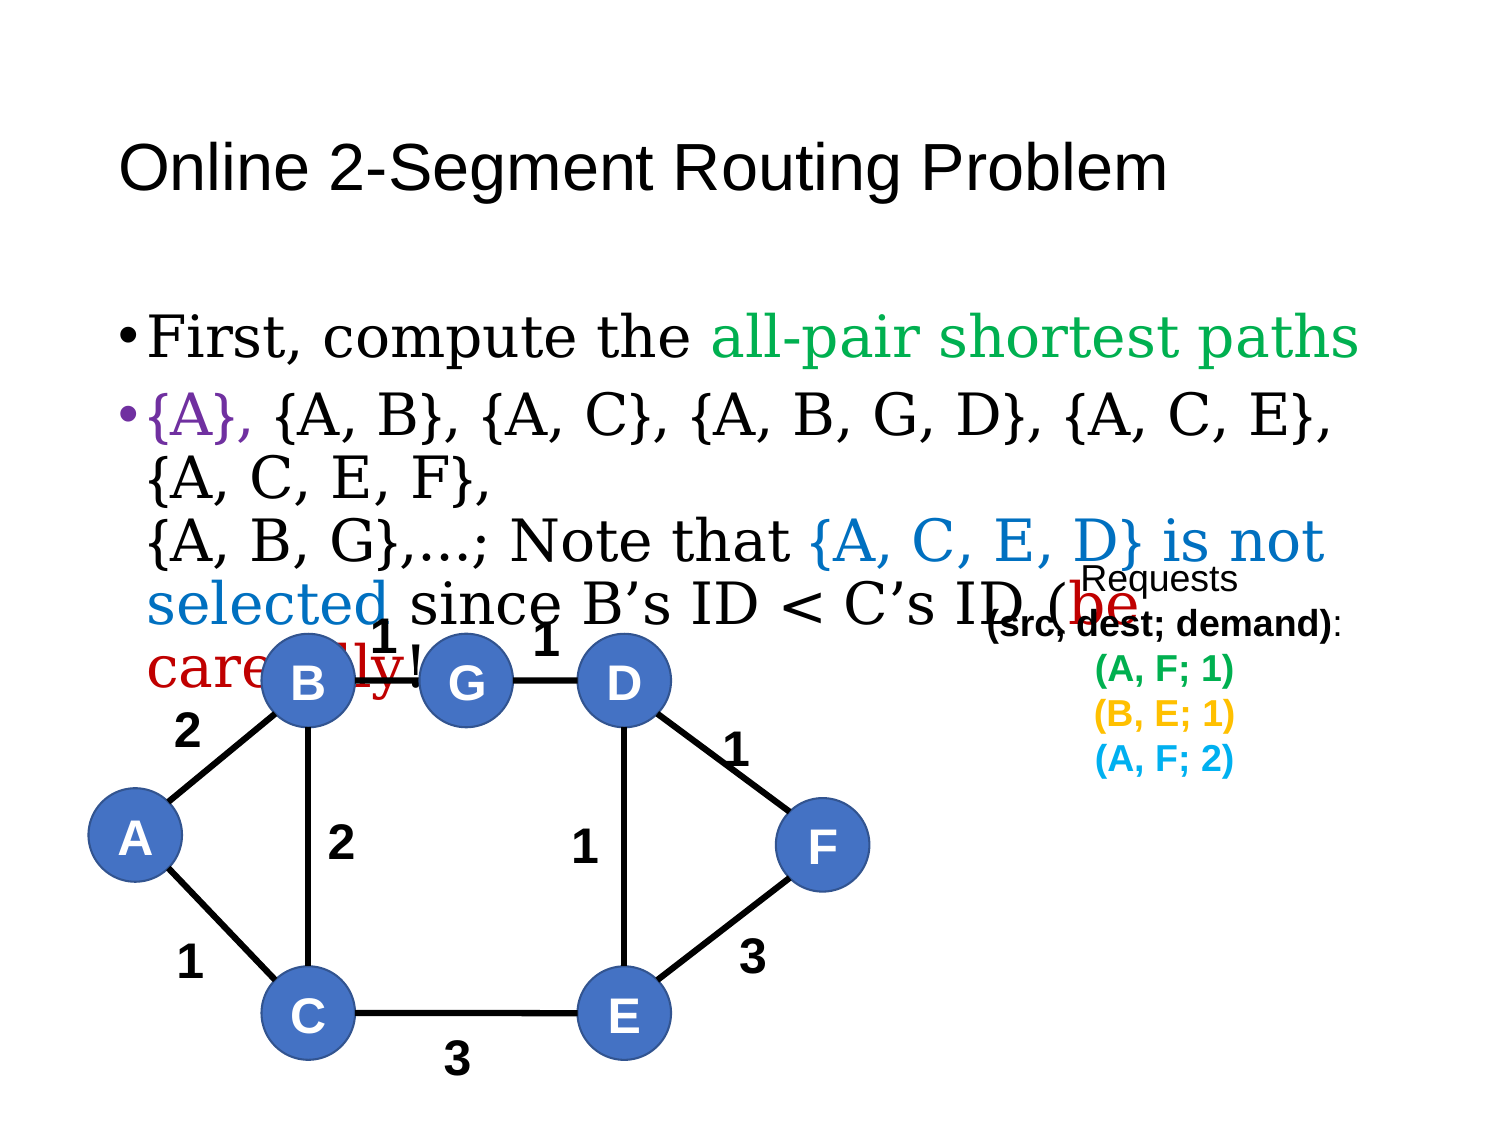

# Online 2-Segment Routing Problem
First, compute the all-pair shortest paths
{A}, {A, B}, {A, C}, {A, B, G, D}, {A, C, E}, {A, C, E, F},
{A, B, G},…; Note that {A, C, E, D} is not selected since B’s ID < C’s ID (be carefully!!!)
Requests
(src, dest; demand):
(A, F; 1)
(B, E; 1)
(A, F; 2)

1
1
D
B
2
1
A
F
2
3
1
C
E
3
G
1